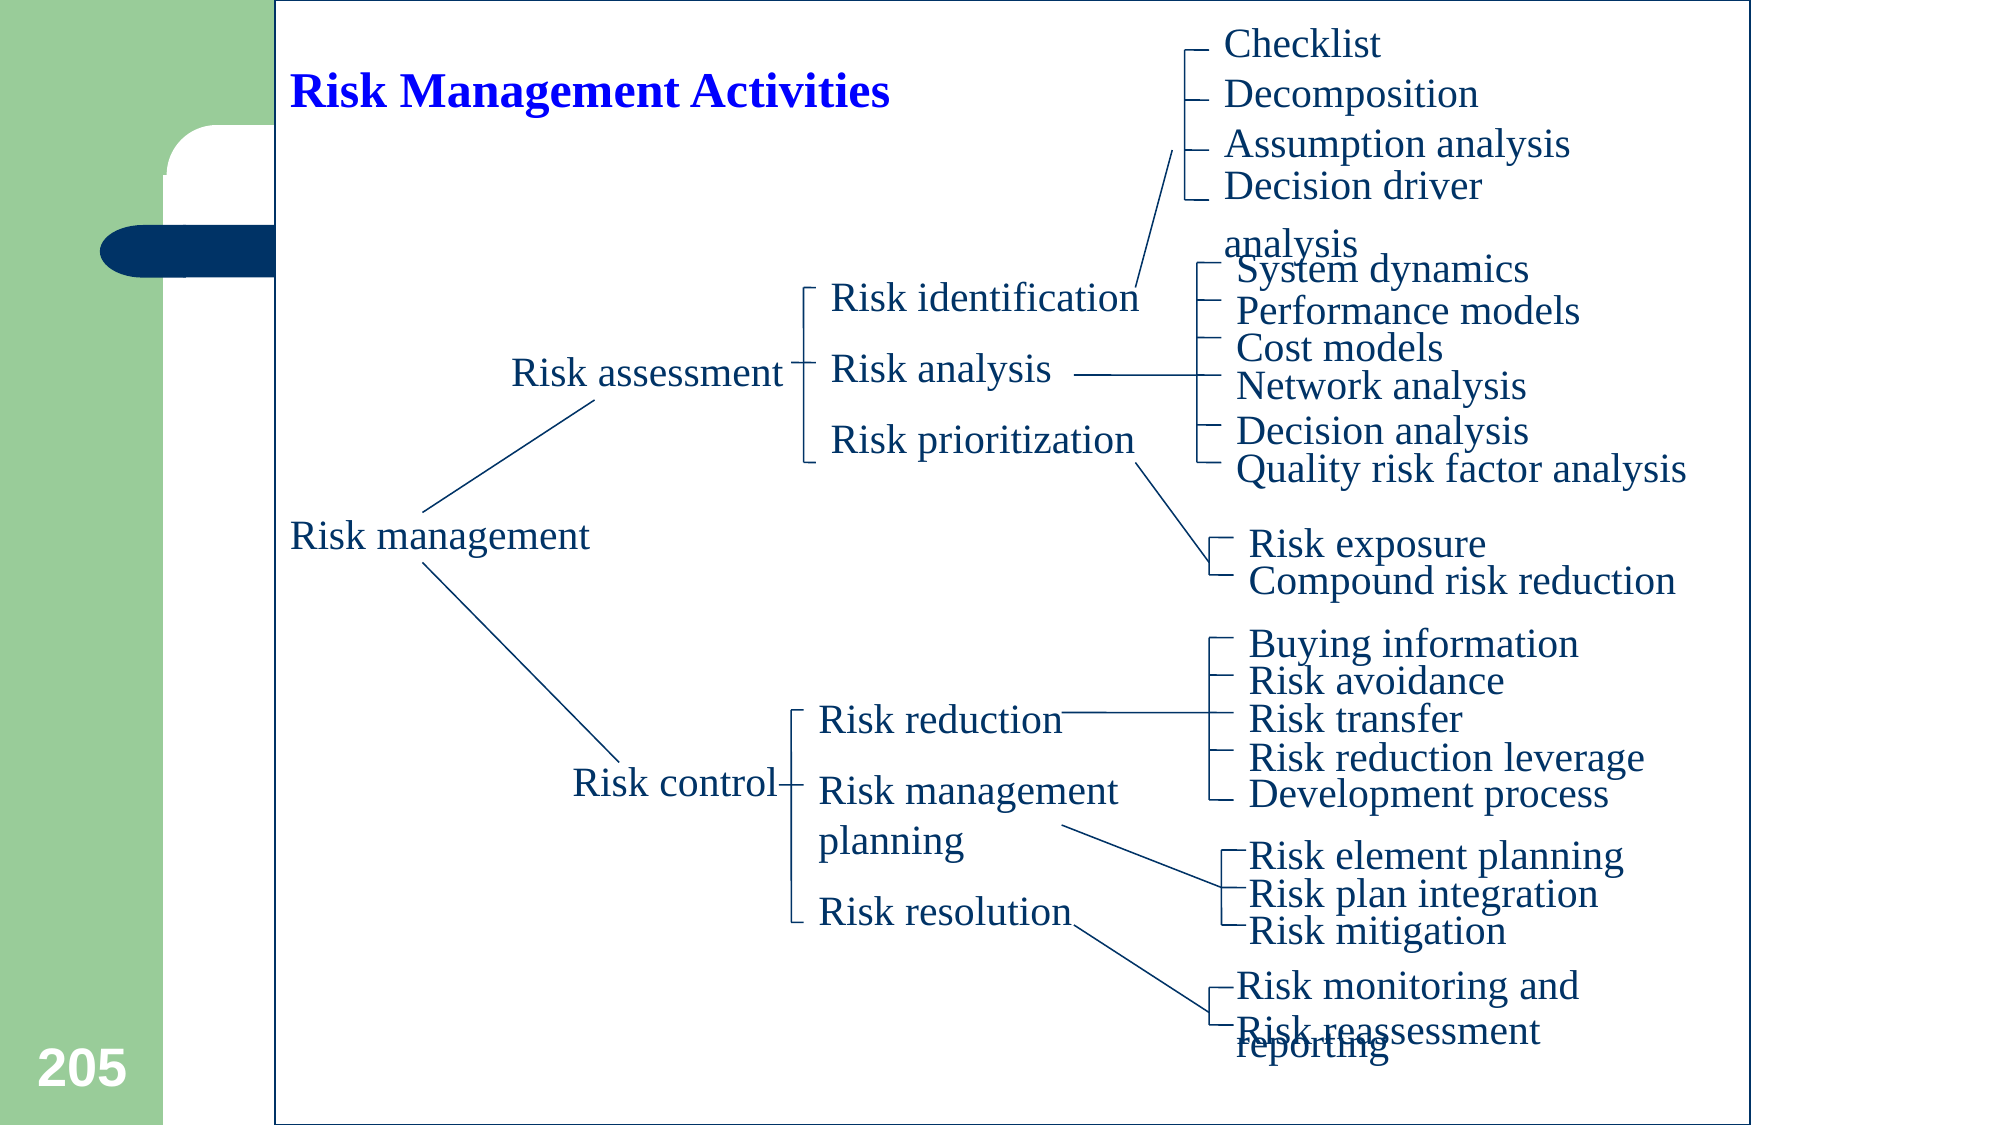

Checklist

Decomposition

Assumption analysis

Decision driver analysis

System dynamics
Risk identification
Risk analysis
Risk prioritization

Performance models

Cost models
Risk assessment

Network analysis

Decision analysis

Quality risk factor analysis

Risk management
Risk exposure

Compound risk reduction

Buying information

Risk avoidance

Risk transfer
Risk reduction
Risk management planning
Risk resolution

Risk reduction leverage
Risk control

Development process

Risk element planning

Risk plan integration

Risk mitigation

Risk monitoring and reporting

Risk reassessment

Risk Management Activities
205